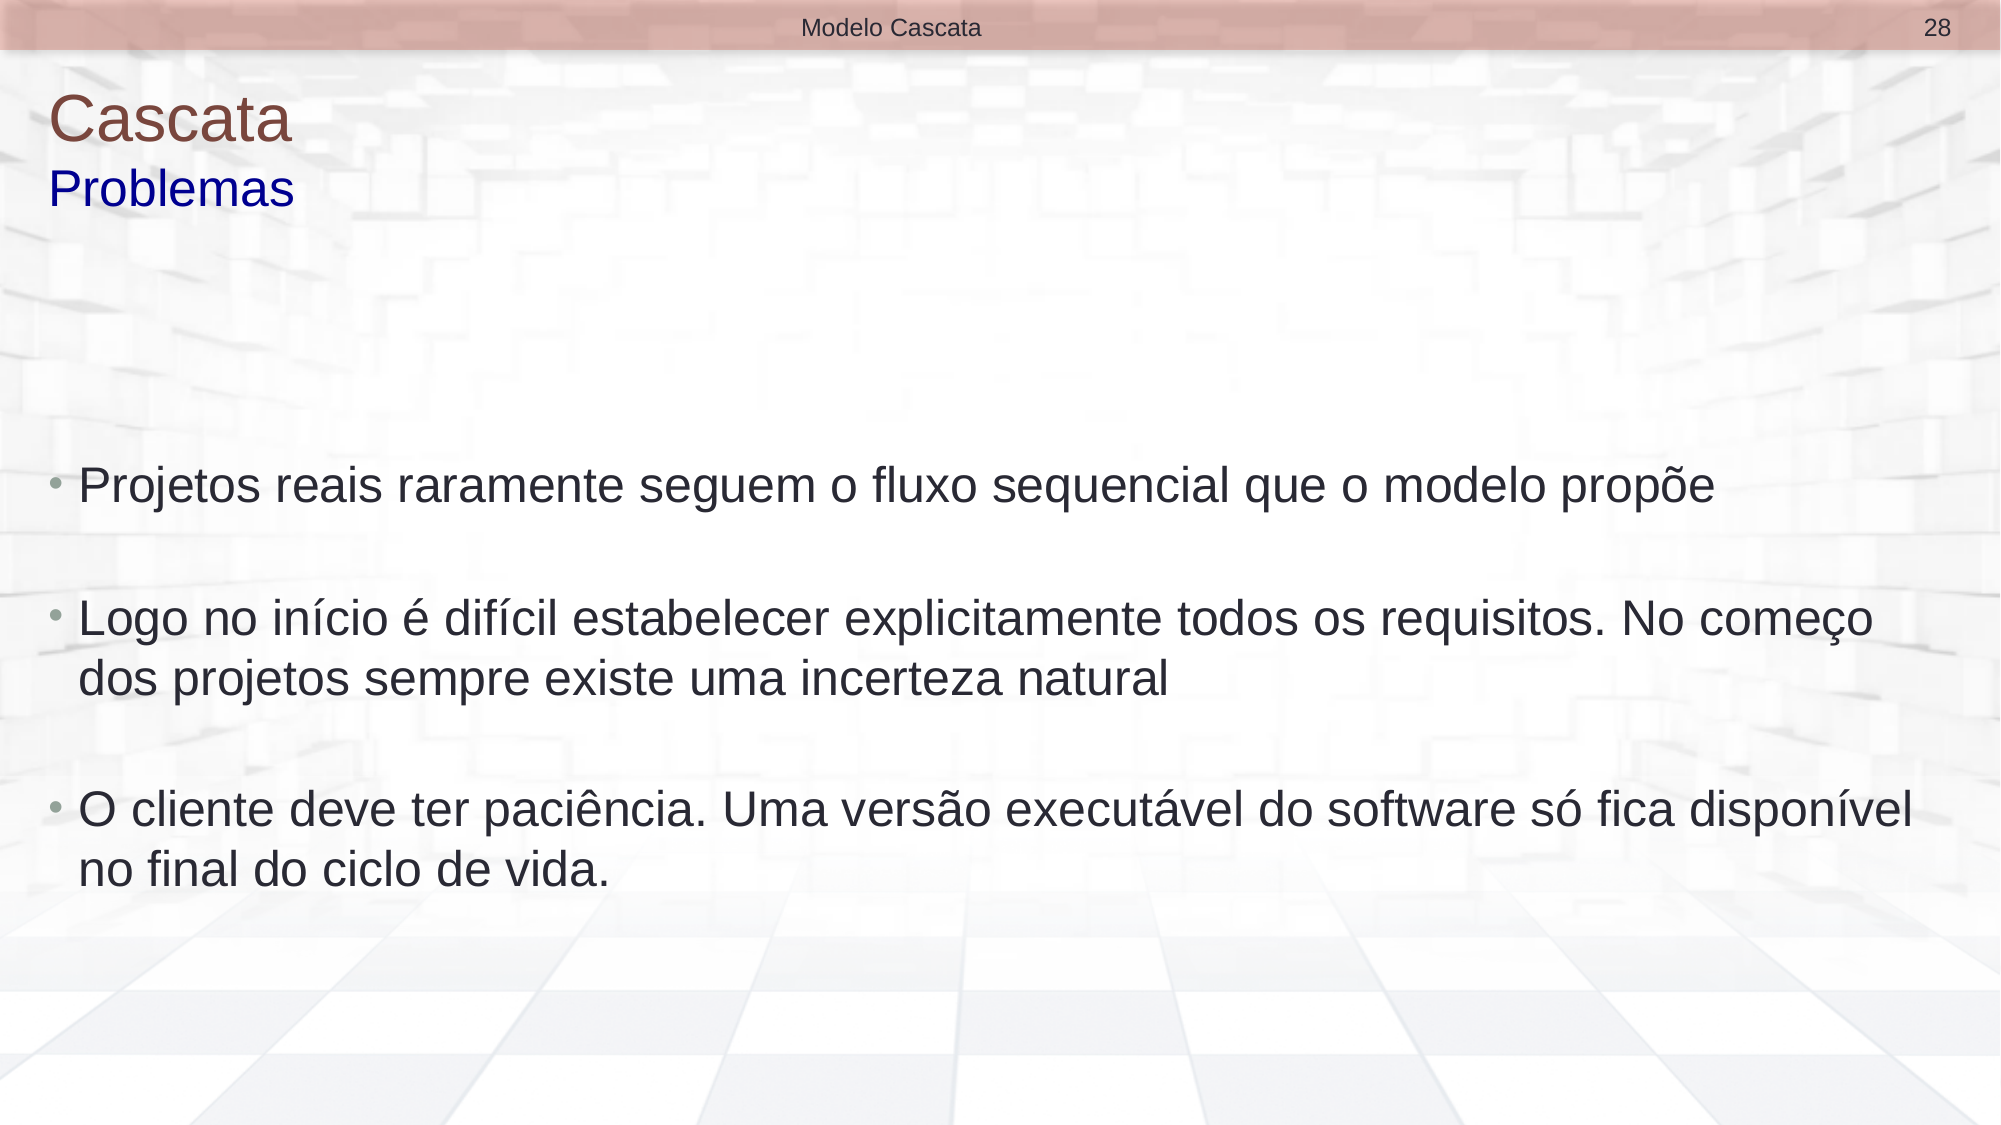

28
Modelo Cascata
# Cascata Problemas
Projetos reais raramente seguem o fluxo sequencial que o modelo propõe

Logo no início é difícil estabelecer explicitamente todos os requisitos. No começo dos projetos sempre existe uma incerteza natural

O cliente deve ter paciência. Uma versão executável do software só fica disponível no final do ciclo de vida.